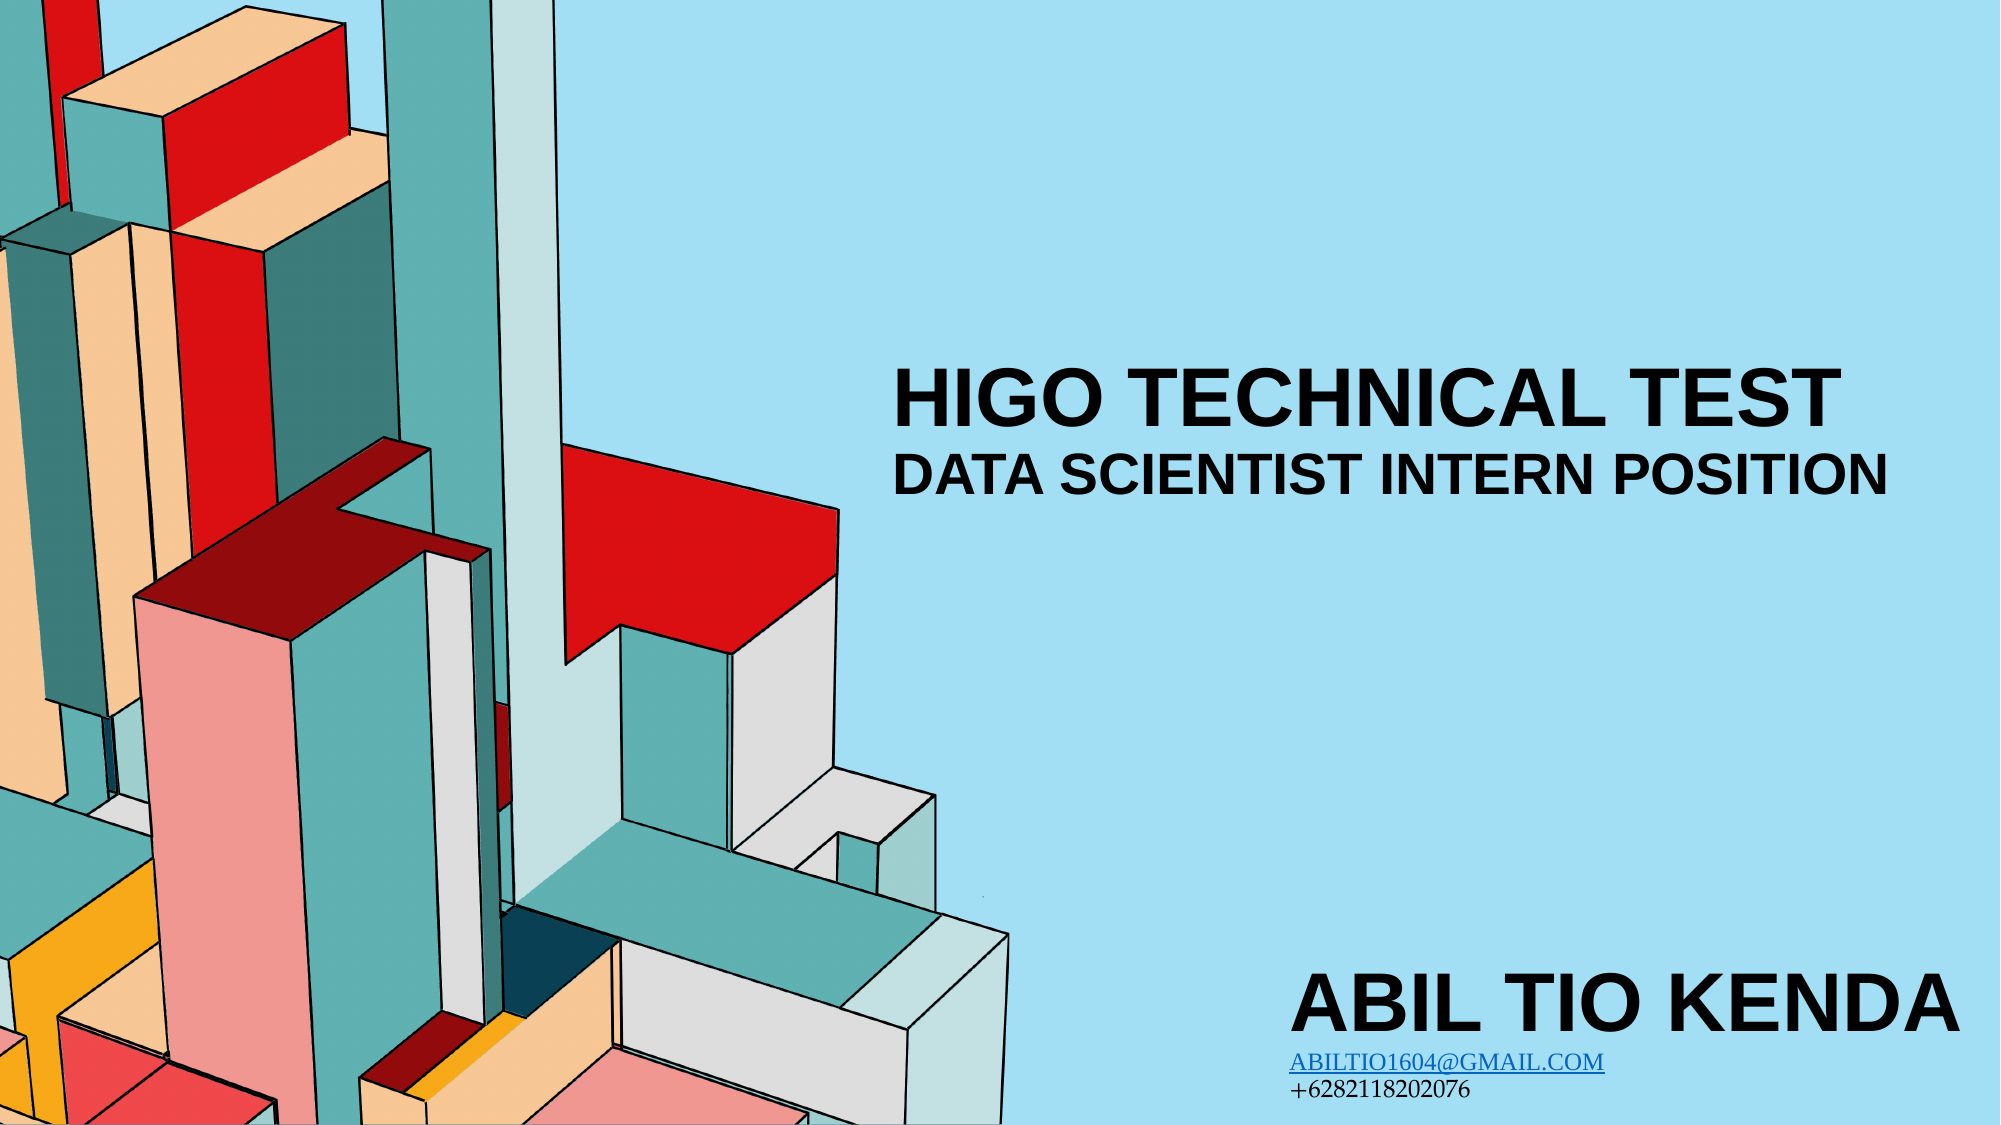

# HIGO Technical TEST Data scientist intern position
Abil Tio Kenda
abiltio1604@gmail.com
+6282118202076